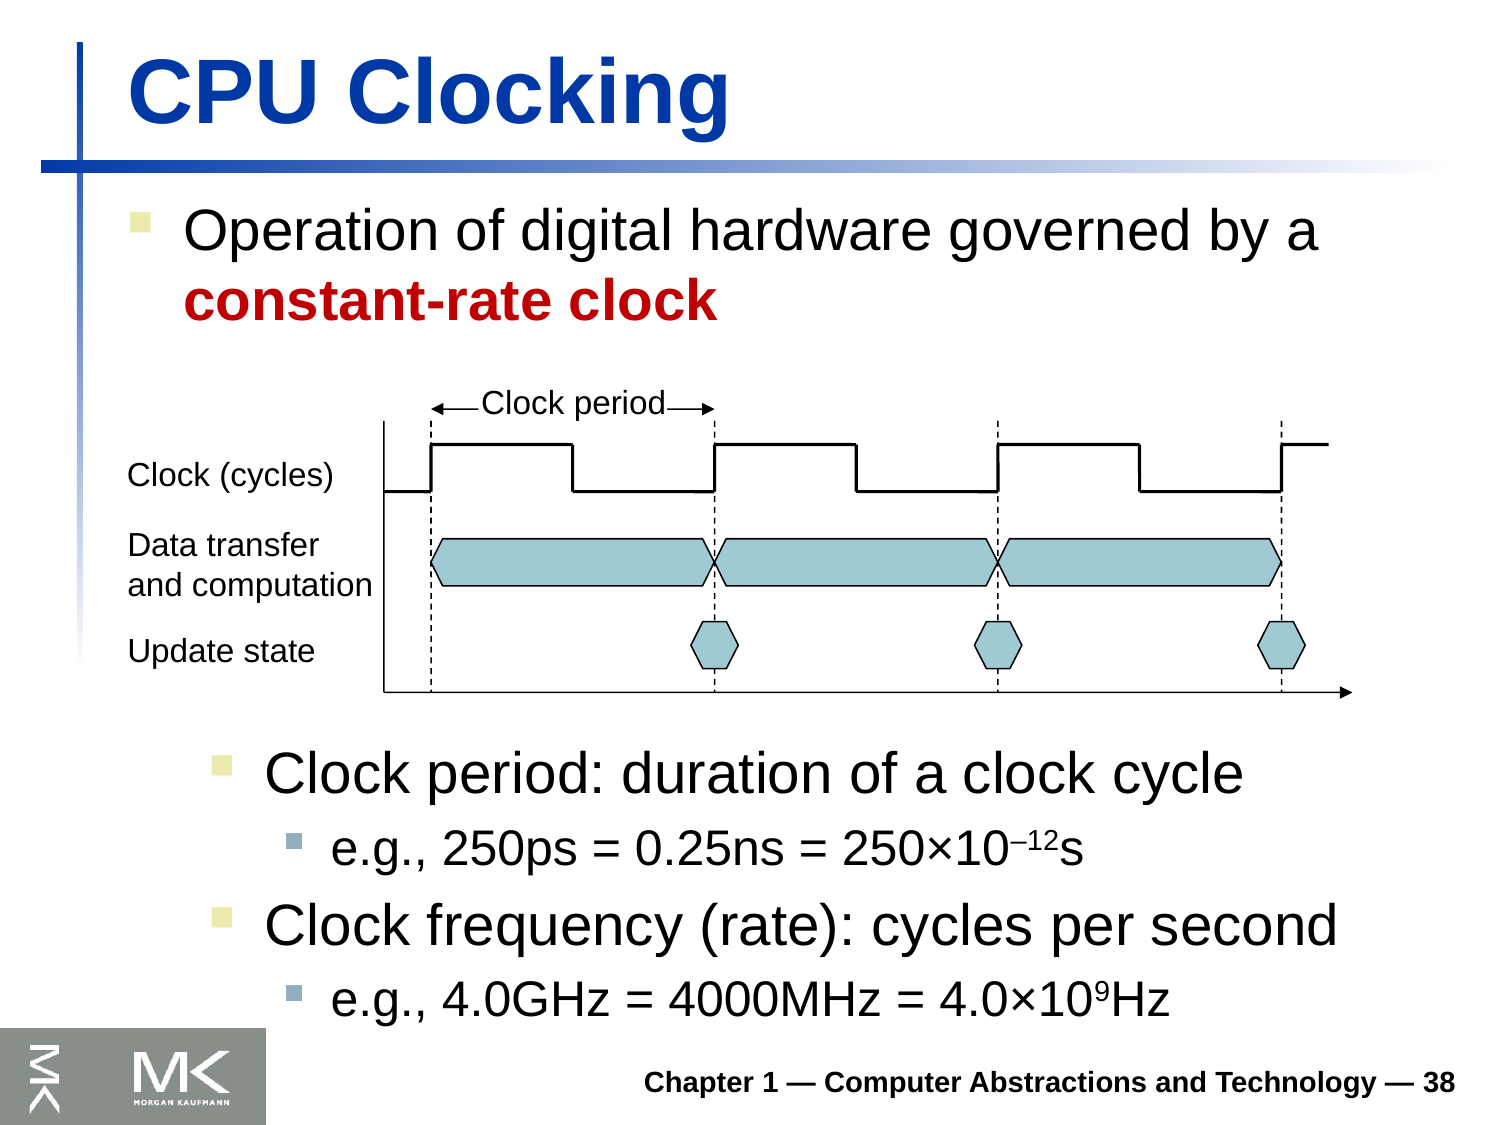

# CPU Clocking
Operation of digital hardware governed by a constant-rate clock
Clock period

Clock (cycles)

Data transfer
and computation

Update state

Clock period: duration of a clock cycle
e.g., 250ps = 0.25ns = 250×10–12s
Clock frequency (rate): cycles per second
e.g., 4.0GHz = 4000MHz = 4.0×109Hz
Chapter 1 — Computer Abstractions and Technology — 38